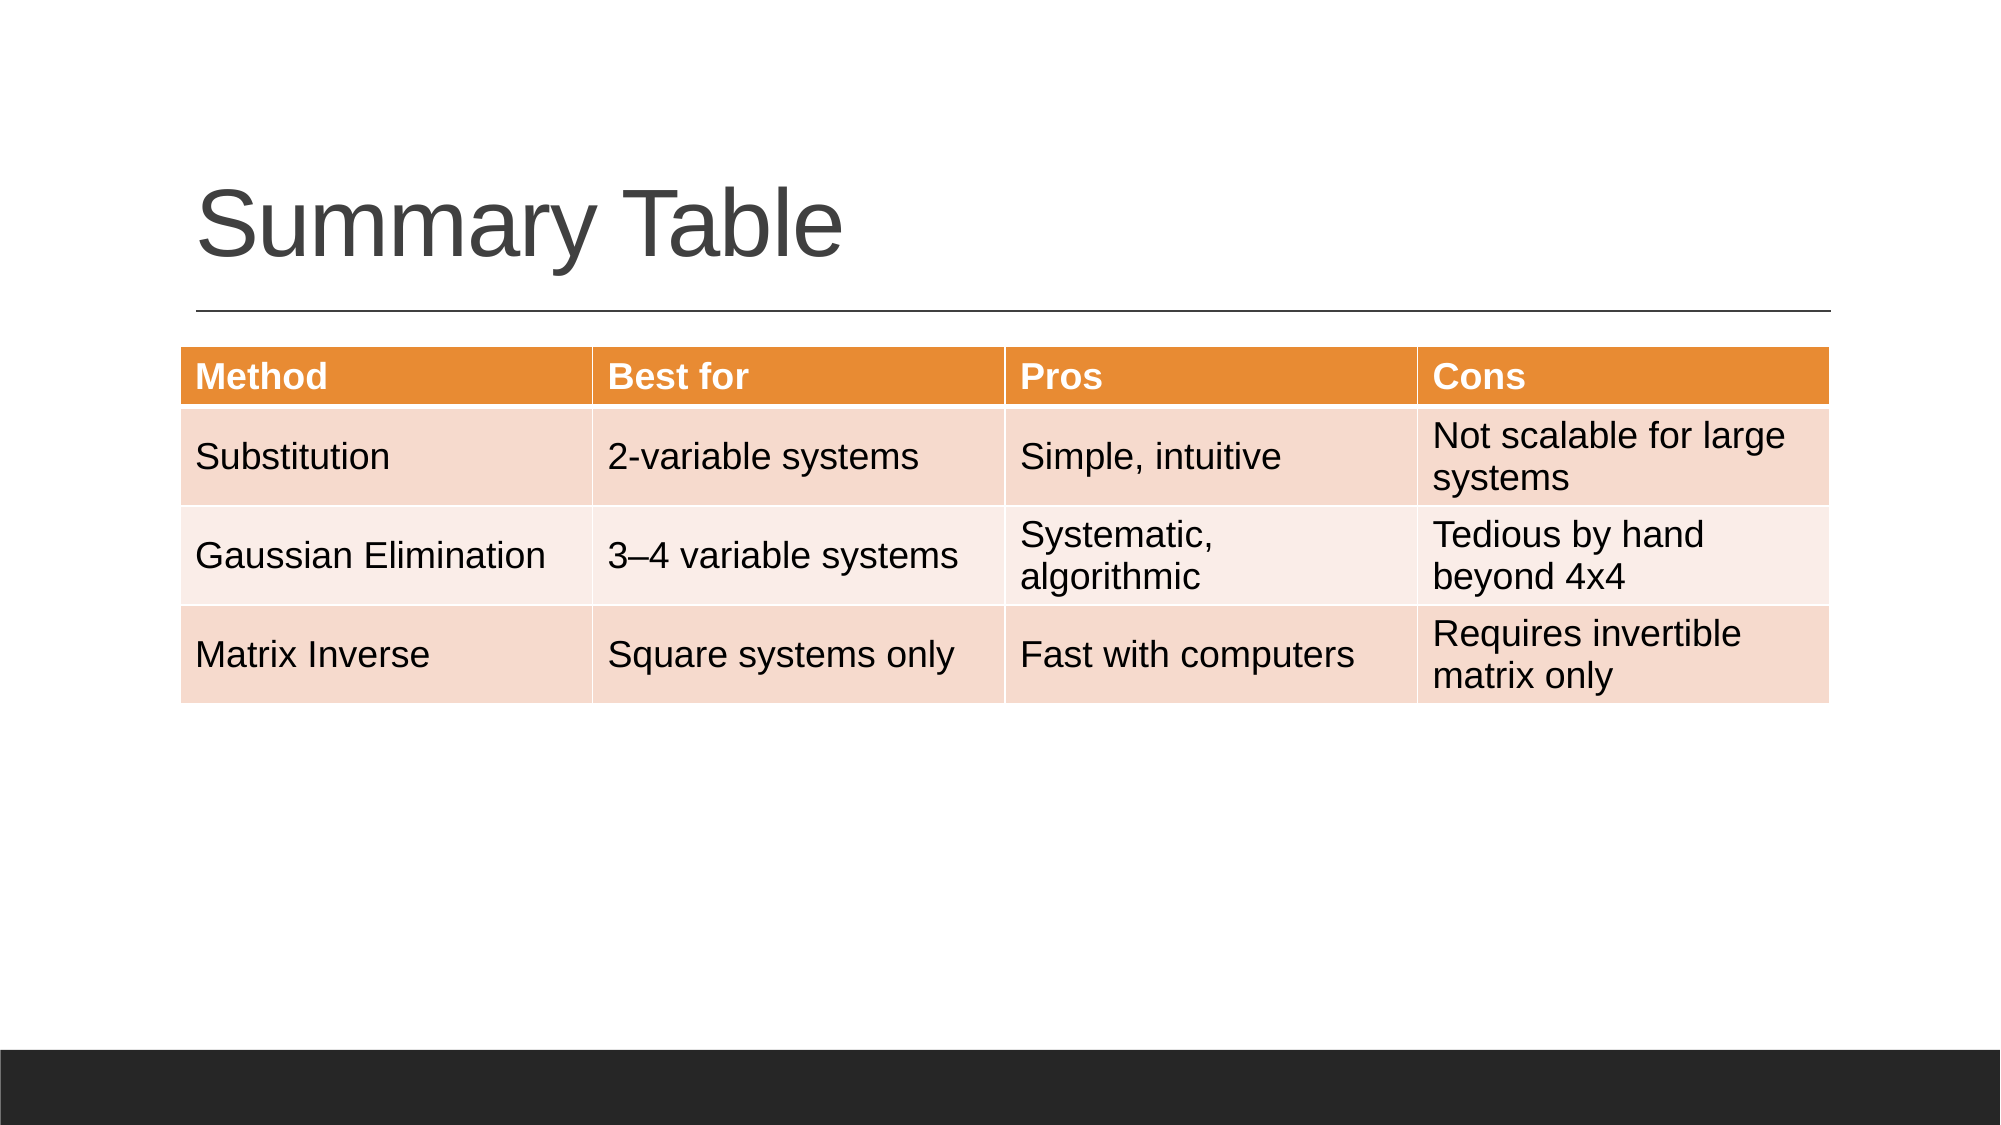

# Summary Table
| Method | Best for | Pros | Cons |
| --- | --- | --- | --- |
| Substitution | 2-variable systems | Simple, intuitive | Not scalable for large systems |
| Gaussian Elimination | 3–4 variable systems | Systematic, algorithmic | Tedious by hand beyond 4x4 |
| Matrix Inverse | Square systems only | Fast with computers | Requires invertible matrix only |